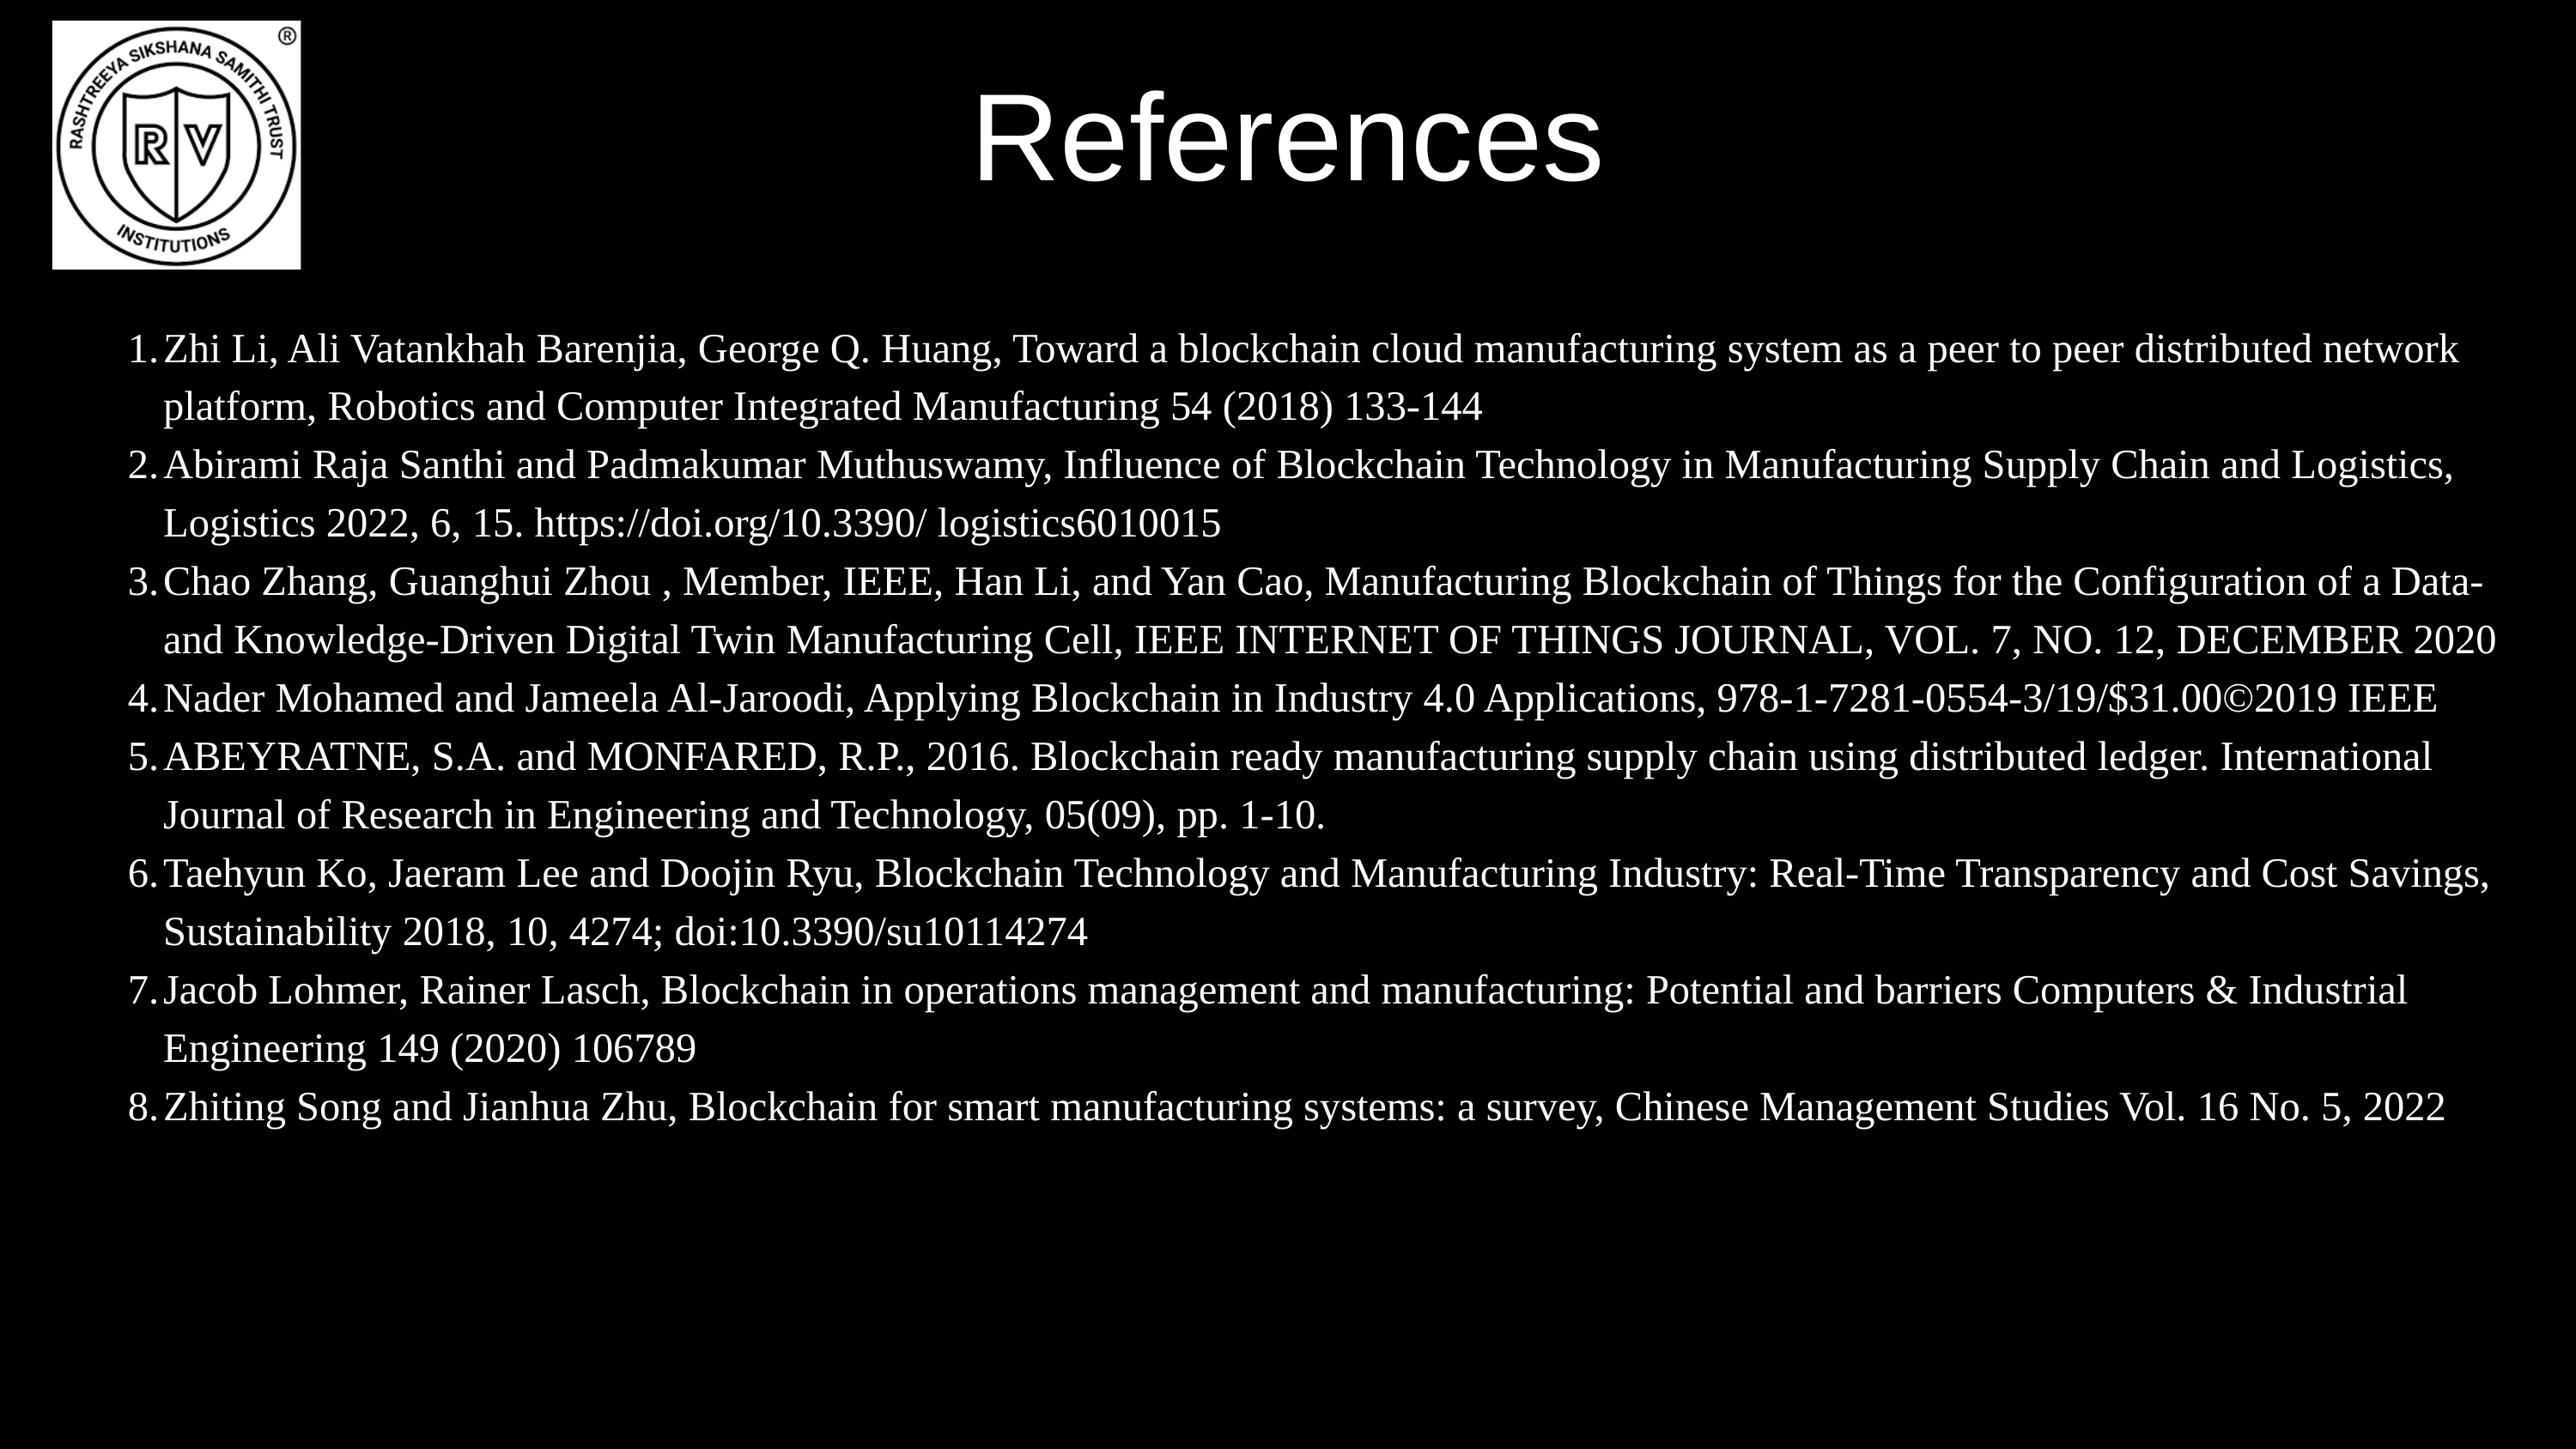

References
Zhi Li, Ali Vatankhah Barenjia, George Q. Huang, Toward a blockchain cloud manufacturing system as a peer to peer distributed network platform, Robotics and Computer Integrated Manufacturing 54 (2018) 133-144
Abirami Raja Santhi and Padmakumar Muthuswamy, Influence of Blockchain Technology in Manufacturing Supply Chain and Logistics, Logistics 2022, 6, 15. https://doi.org/10.3390/ logistics6010015
Chao Zhang, Guanghui Zhou , Member, IEEE, Han Li, and Yan Cao, Manufacturing Blockchain of Things for the Configuration of a Data- and Knowledge-Driven Digital Twin Manufacturing Cell, IEEE INTERNET OF THINGS JOURNAL, VOL. 7, NO. 12, DECEMBER 2020
Nader Mohamed and Jameela Al-Jaroodi, Applying Blockchain in Industry 4.0 Applications, 978-1-7281-0554-3/19/$31.00©2019 IEEE
ABEYRATNE, S.A. and MONFARED, R.P., 2016. Blockchain ready manufacturing supply chain using distributed ledger. International Journal of Research in Engineering and Technology, 05(09), pp. 1-10.
Taehyun Ko, Jaeram Lee and Doojin Ryu, Blockchain Technology and Manufacturing Industry: Real-Time Transparency and Cost Savings, Sustainability 2018, 10, 4274; doi:10.3390/su10114274
Jacob Lohmer, Rainer Lasch, Blockchain in operations management and manufacturing: Potential and barriers Computers & Industrial Engineering 149 (2020) 106789
Zhiting Song and Jianhua Zhu, Blockchain for smart manufacturing systems: a survey, Chinese Management Studies Vol. 16 No. 5, 2022